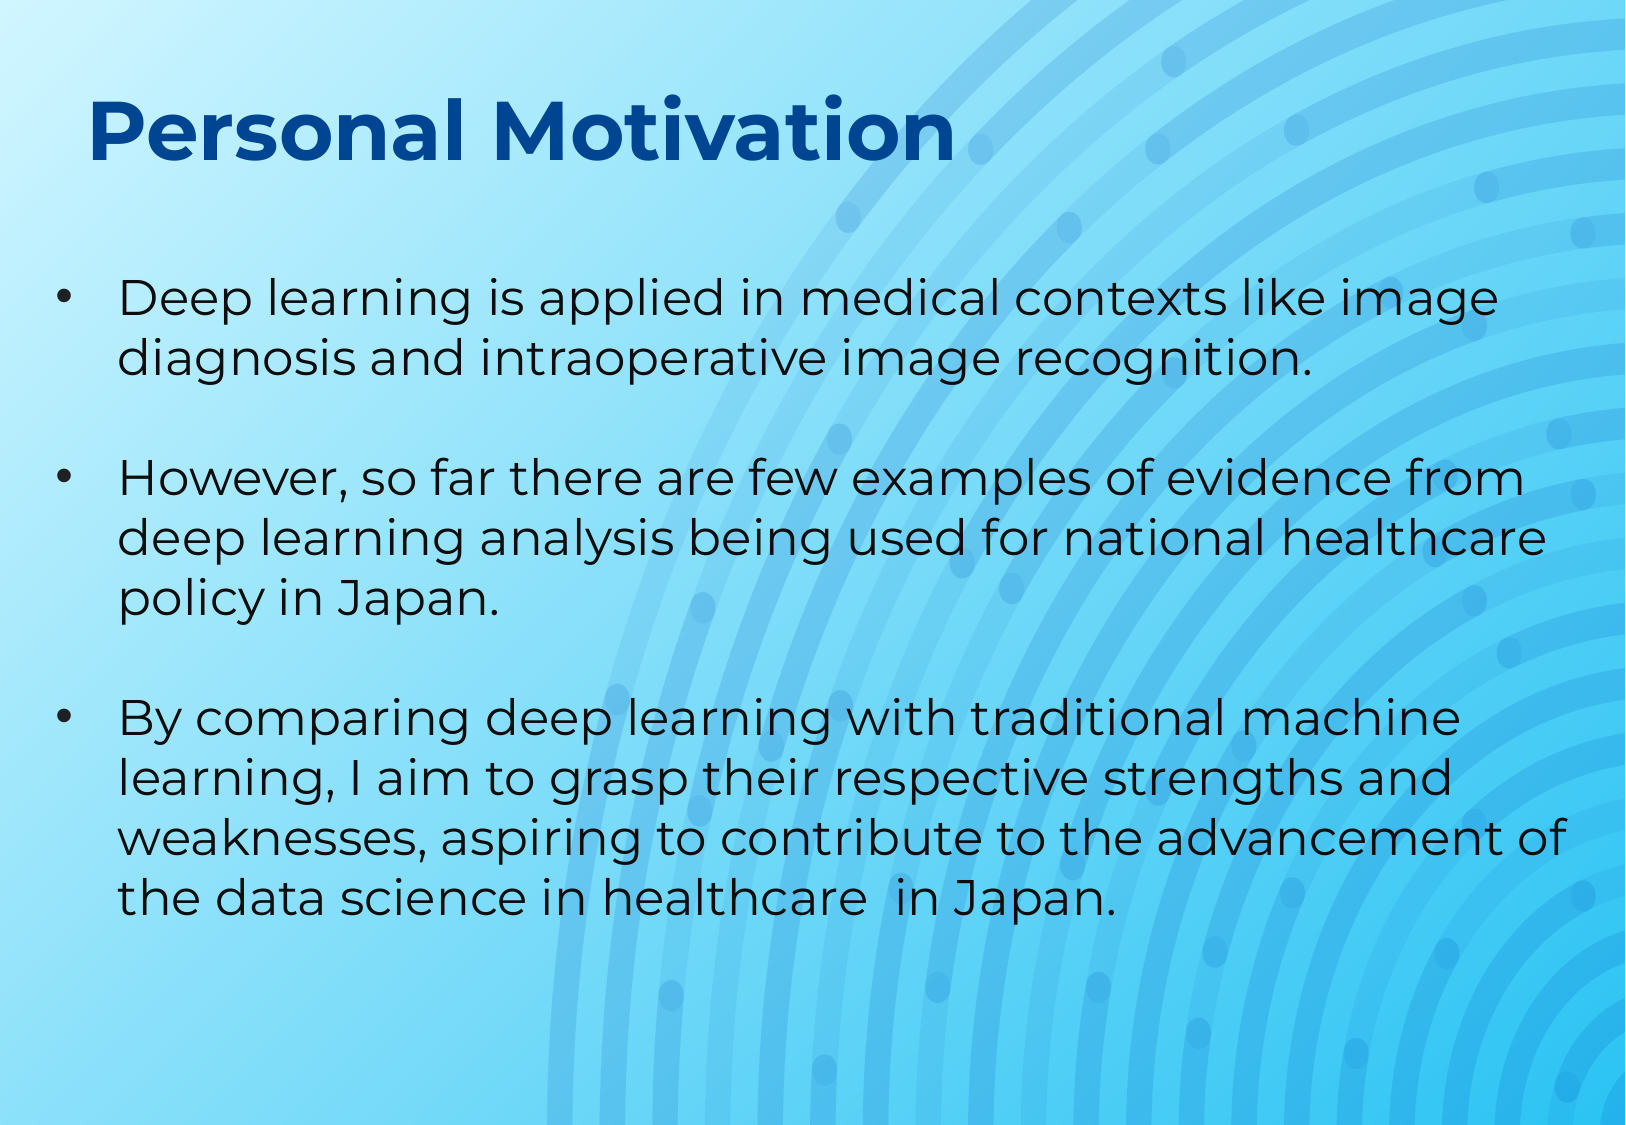

# Personal Motivation
Deep learning is applied in medical contexts like image diagnosis and intraoperative image recognition.

However, so far there are few examples of evidence from deep learning analysis being used for national healthcare policy in Japan.

By comparing deep learning with traditional machine learning, I aim to grasp their respective strengths and weaknesses, aspiring to contribute to the advancement of the data science in healthcare  in Japan.